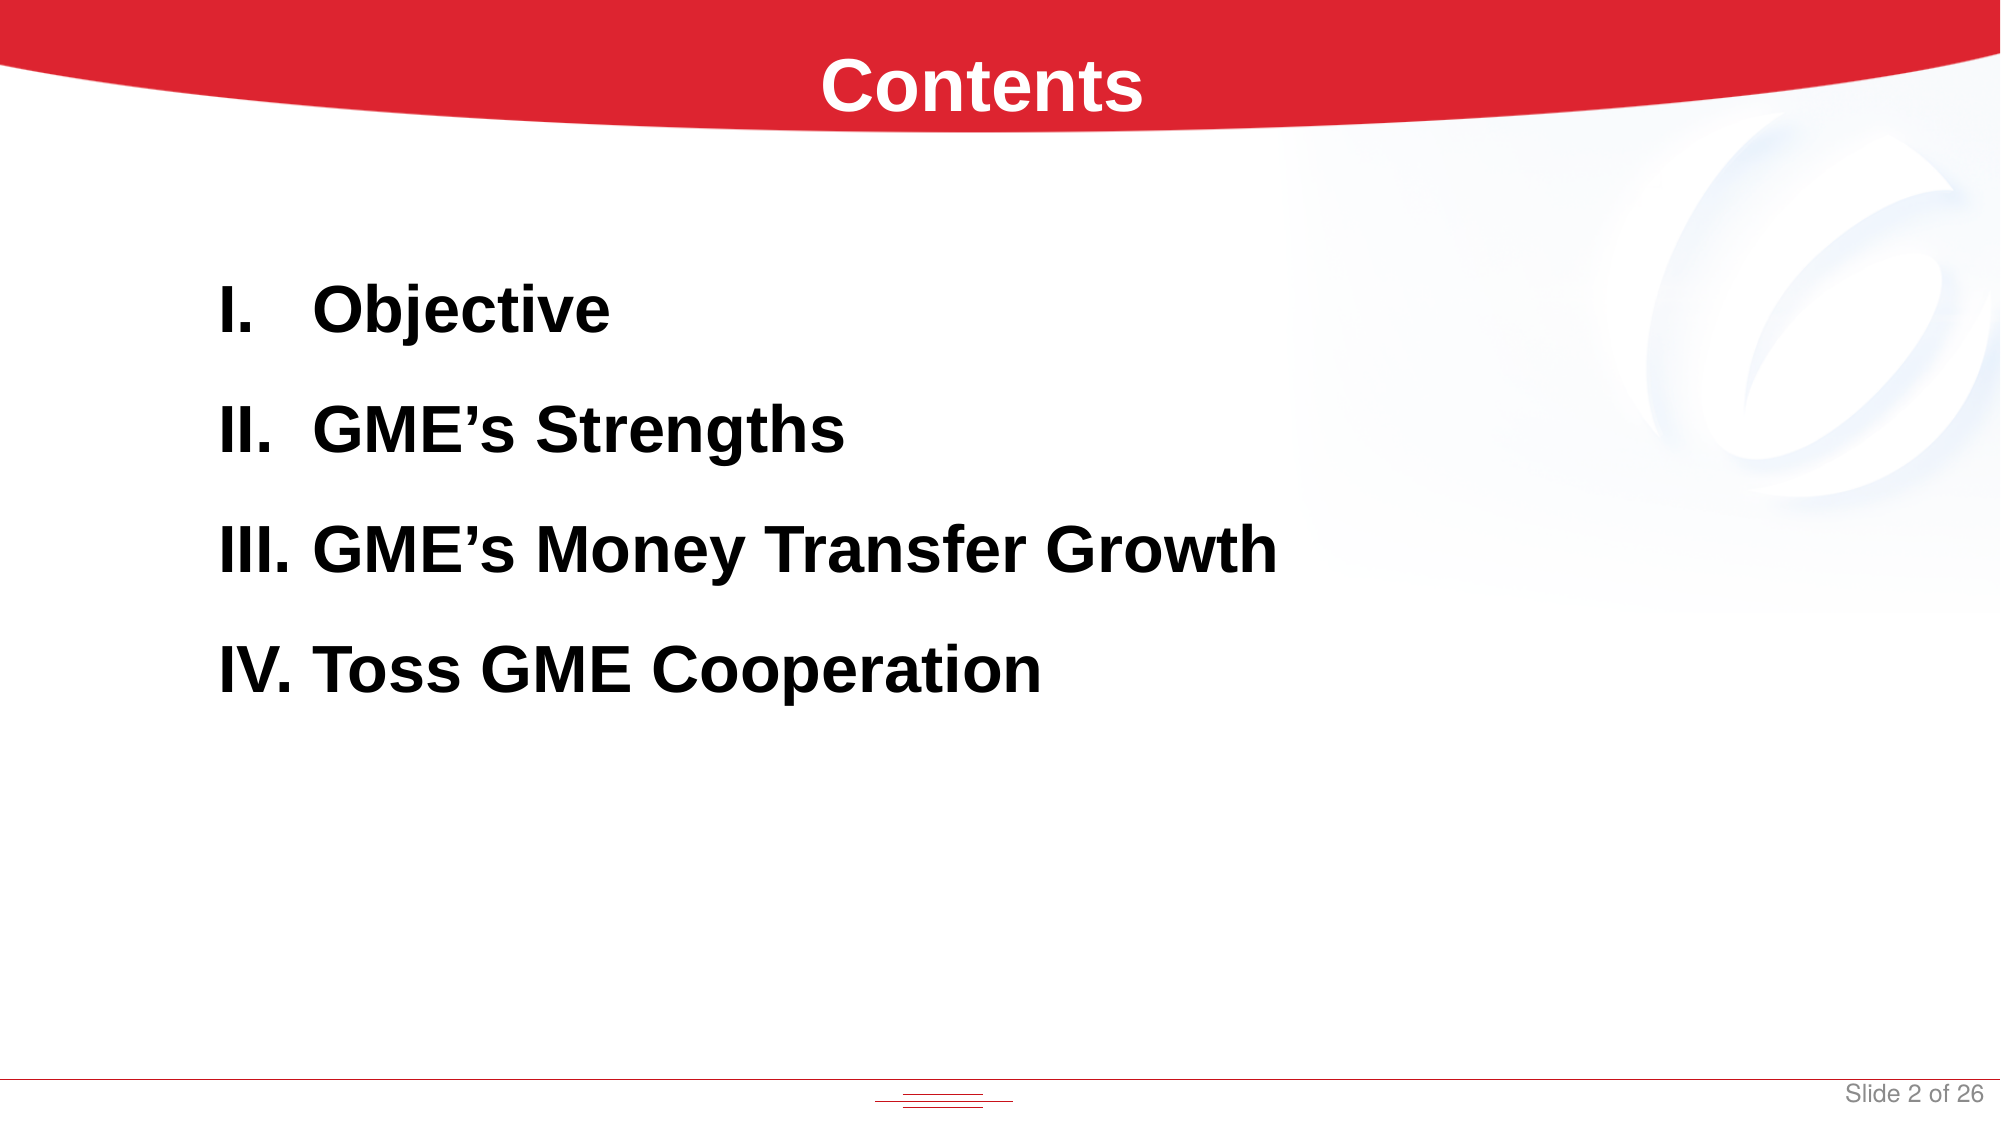

Contents
Objective
GME’s Strengths
GME’s Money Transfer Growth
Toss GME Cooperation